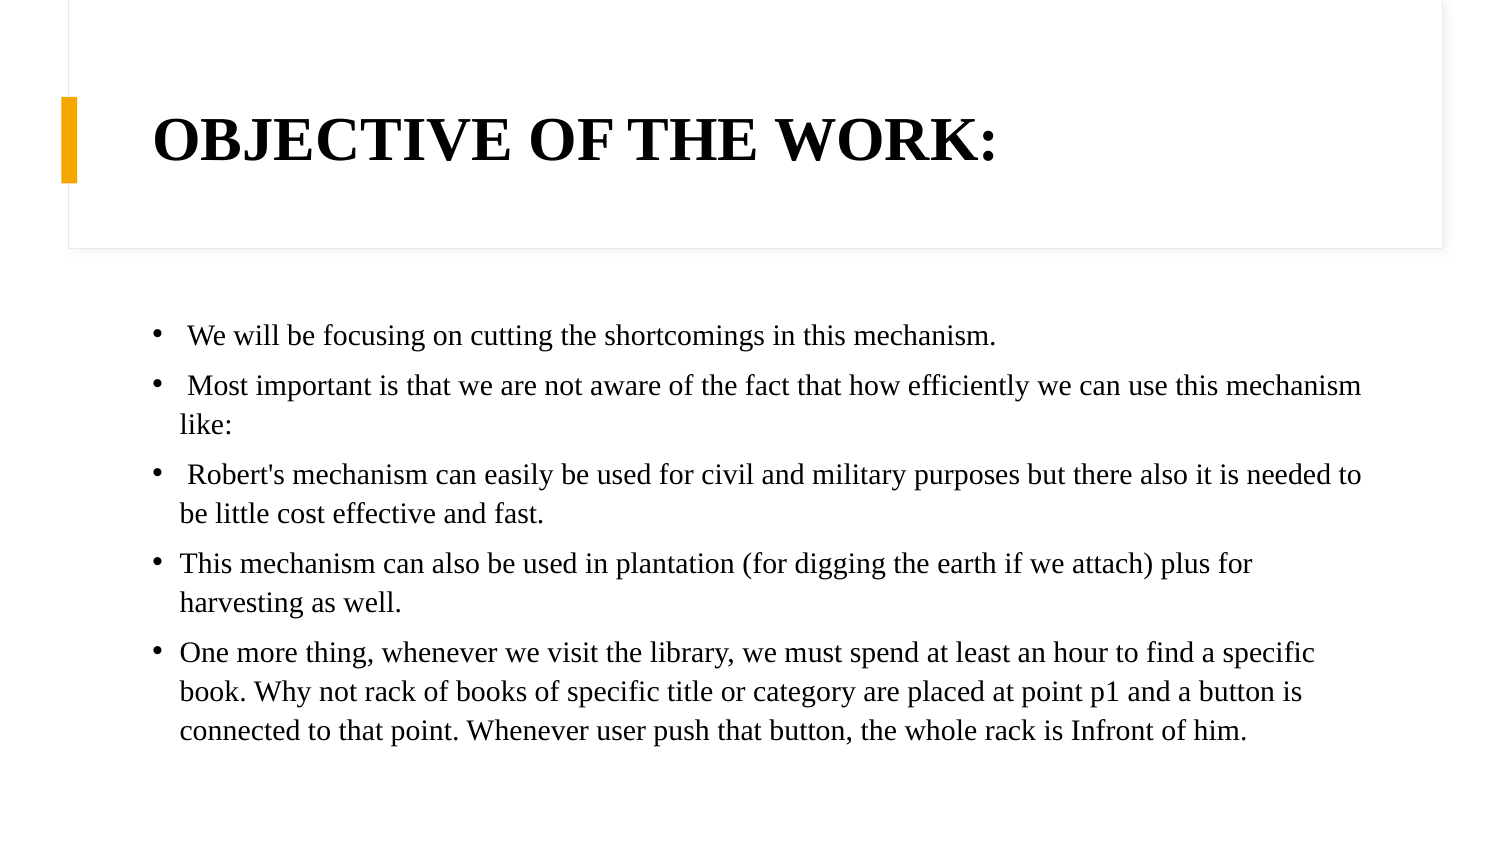

# OBJECTIVE OF THE WORK:
 We will be focusing on cutting the shortcomings in this mechanism.
 Most important is that we are not aware of the fact that how efficiently we can use this mechanism like:
 Robert's mechanism can easily be used for civil and military purposes but there also it is needed to be little cost effective and fast.
This mechanism can also be used in plantation (for digging the earth if we attach) plus for harvesting as well.
One more thing, whenever we visit the library, we must spend at least an hour to find a specific book. Why not rack of books of specific title or category are placed at point p1 and a button is connected to that point. Whenever user push that button, the whole rack is Infront of him.